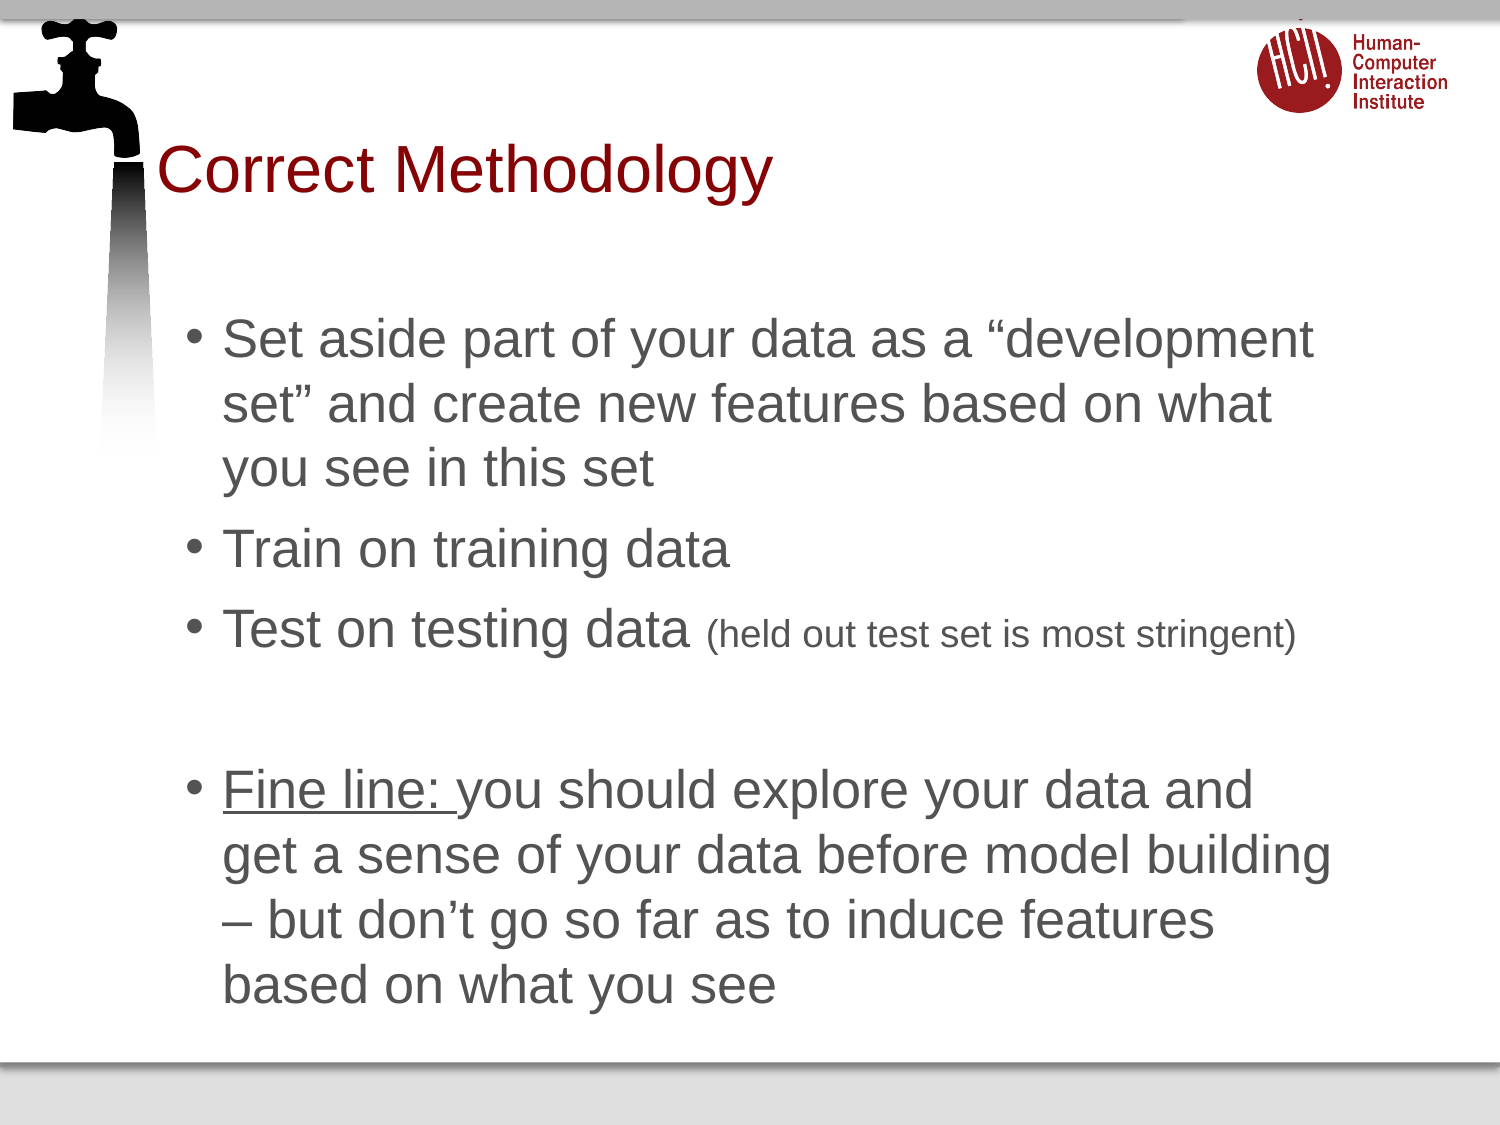

# Correct Methodology
Set aside part of your data as a “development set” and create new features based on what you see in this set
Train on training data
Test on testing data (held out test set is most stringent)

Fine line: you should explore your data and get a sense of your data before model building – but don’t go so far as to induce features based on what you see